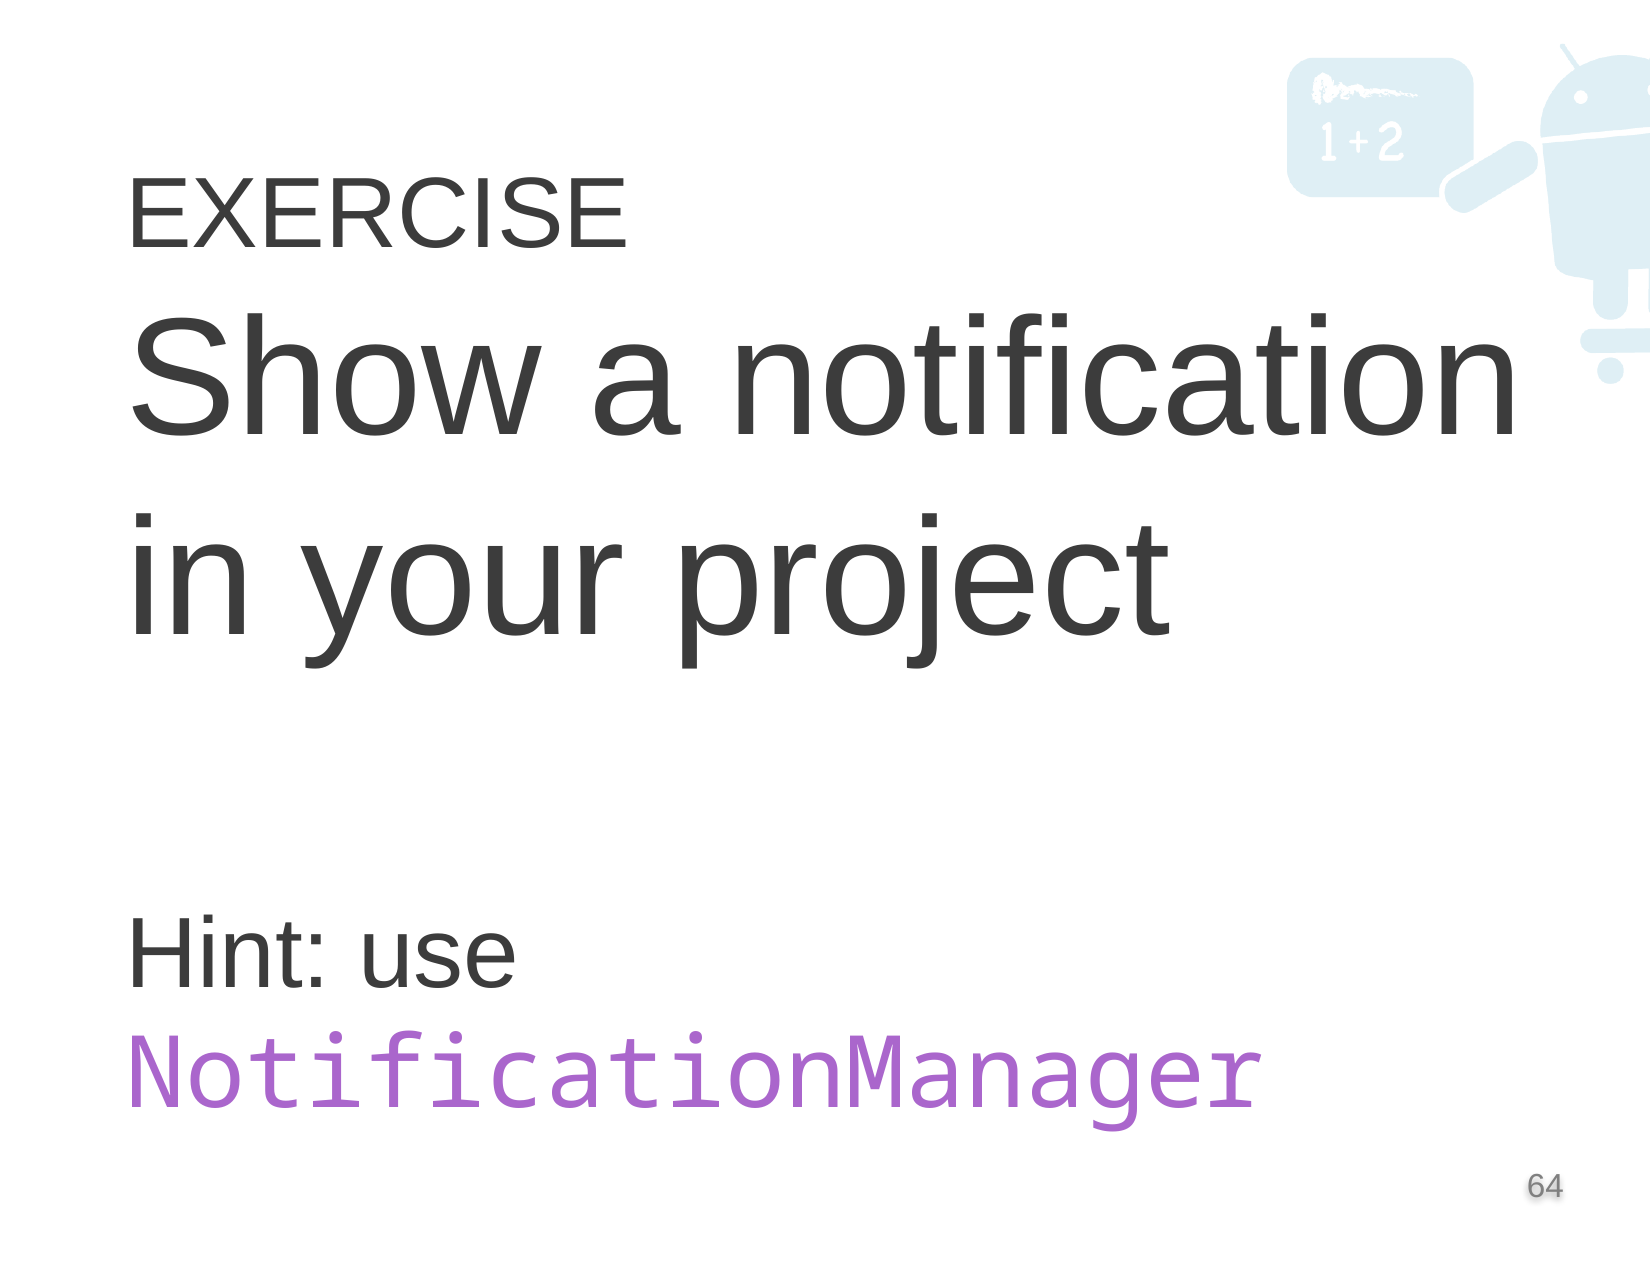

EXERCISE
Show a notification in your project

Hint: use NotificationManager